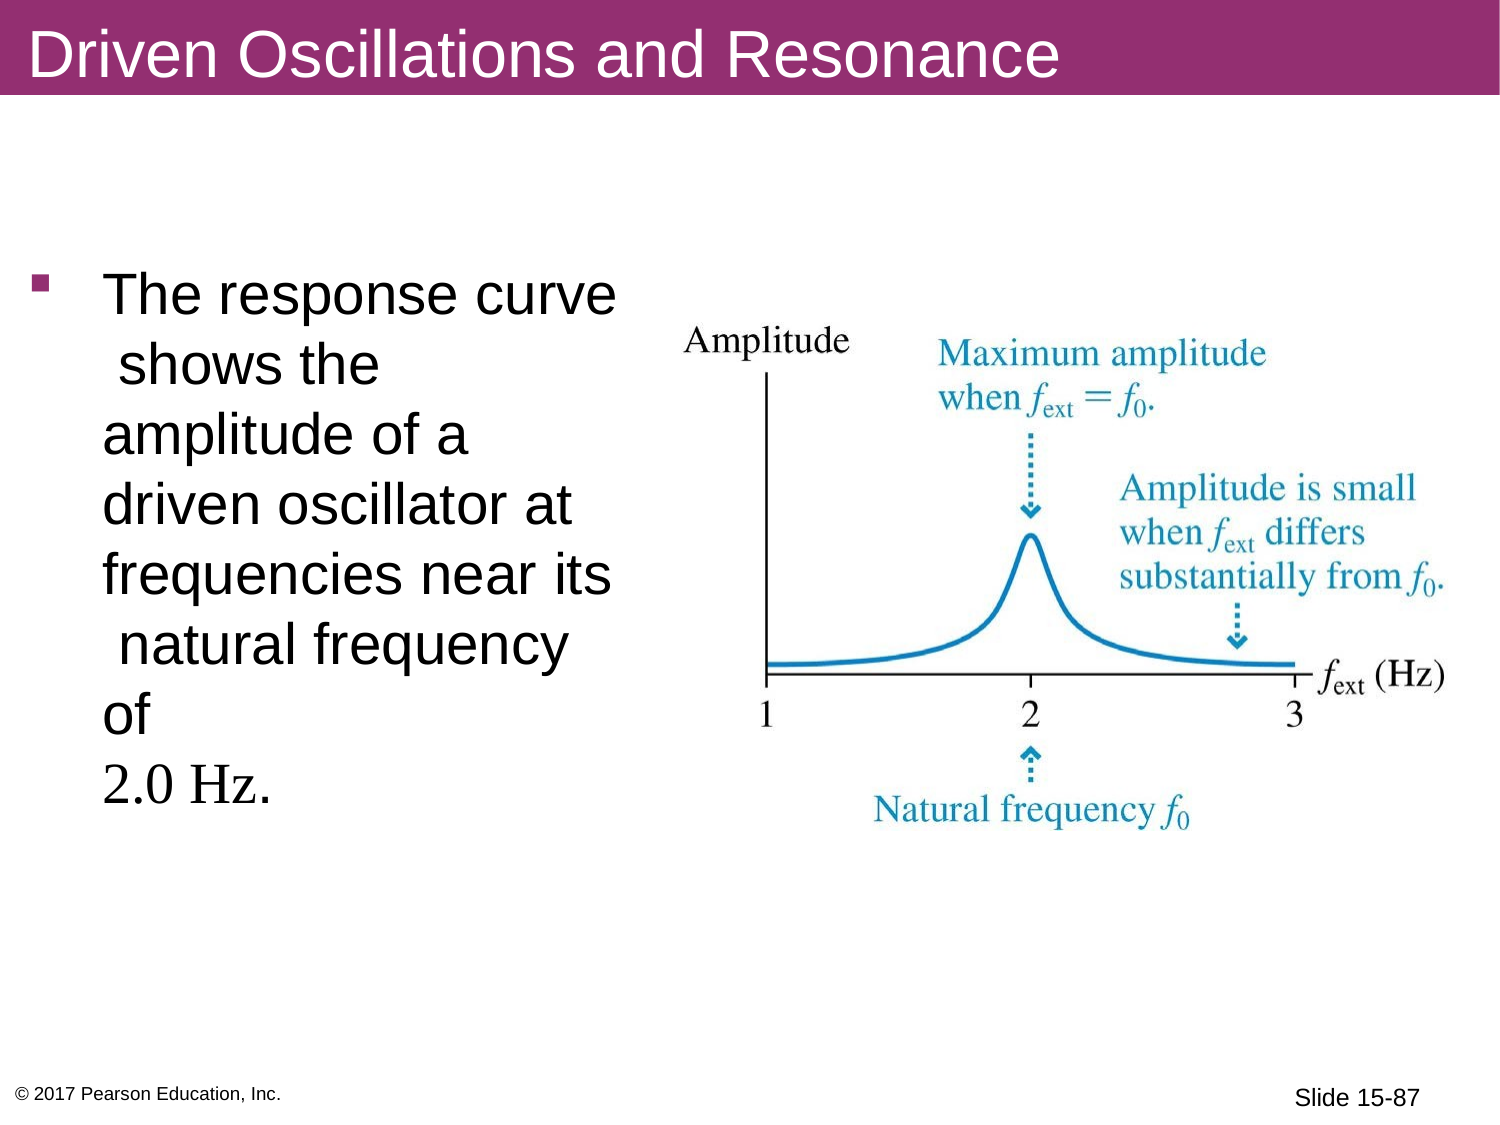

# Driven Oscillations and Resonance
The response curve  shows the  amplitude of a  driven oscillator at  frequencies near its  natural frequency of
2.0 Hz.

© 2017 Pearson Education, Inc.
Slide 15-87